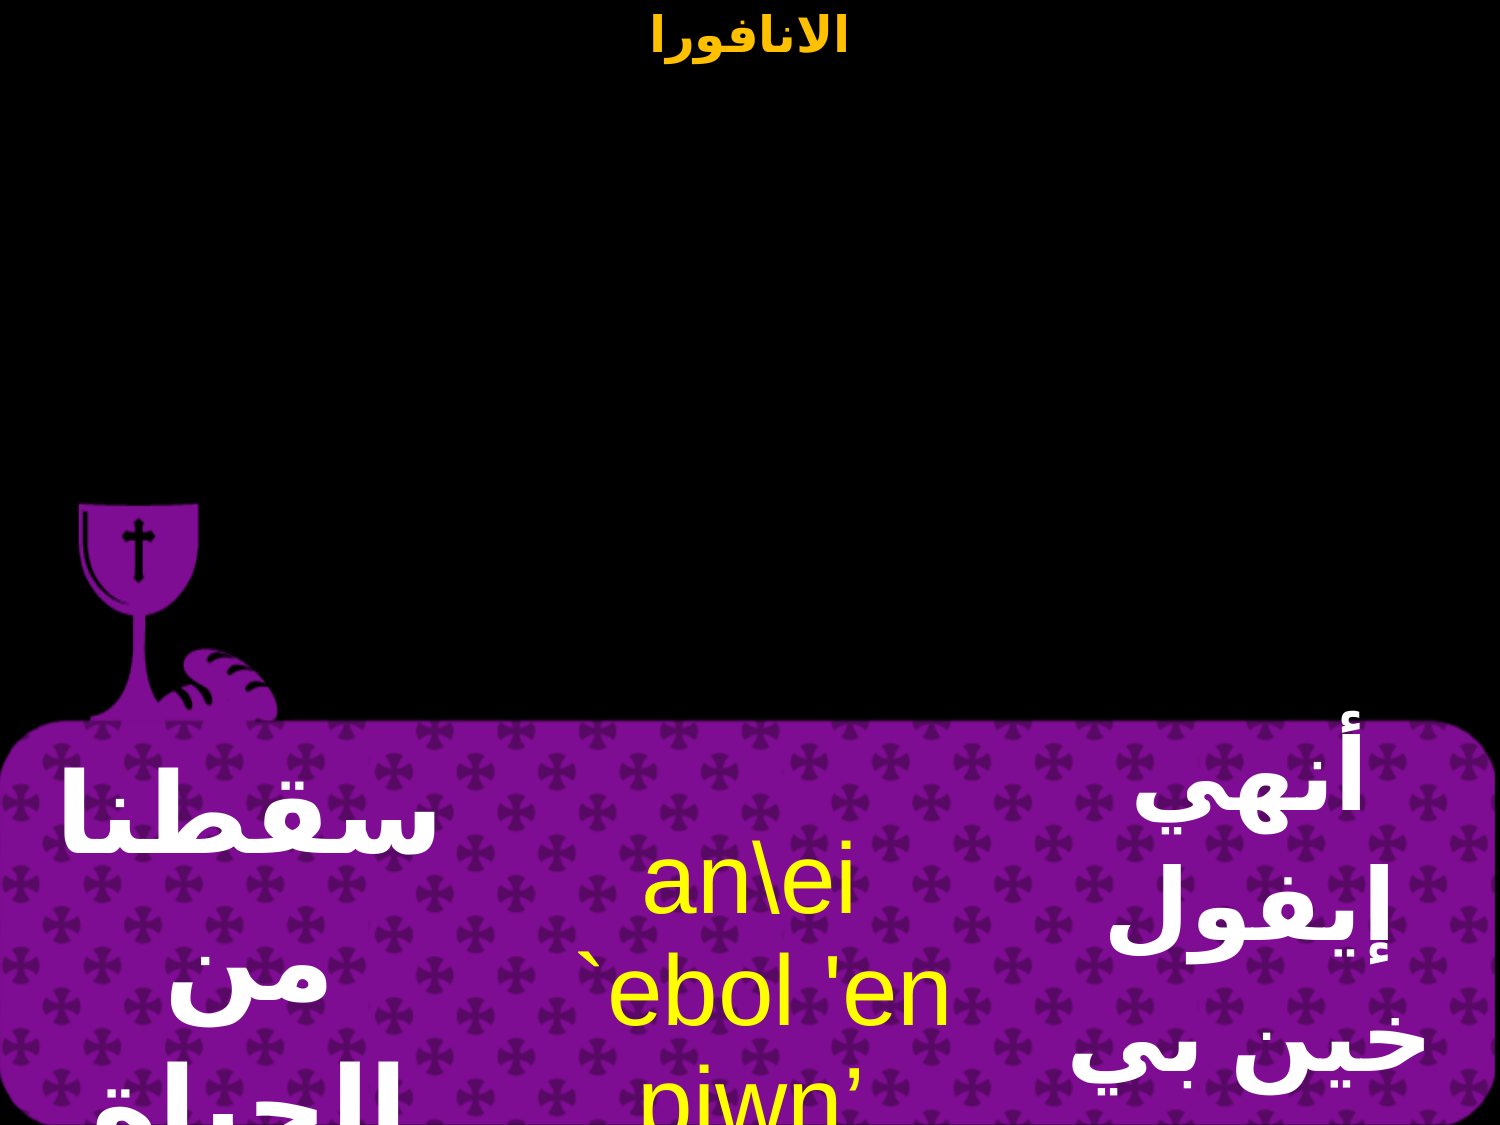

| سقطنا من الحياة الأبدية | an\ei `ebol 'en piwn’ `n`ene\ | أنهي إيفول خين بي كونخ إن إينيه |
| --- | --- | --- |